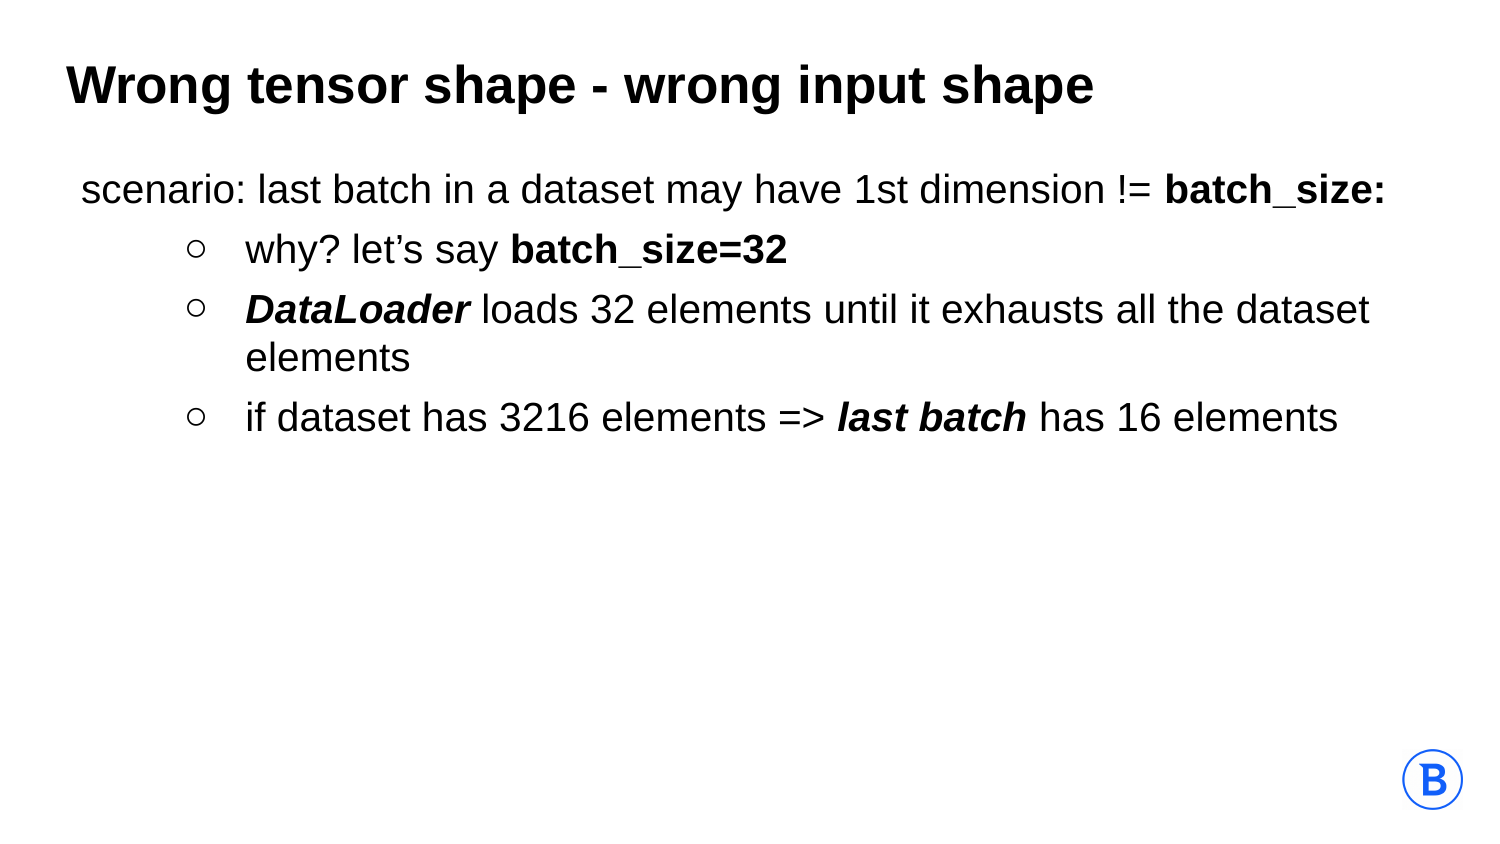

# Wrong tensor shape - wrong input shape
scenario: last batch in a dataset may have 1st dimension != batch_size:
why? let’s say batch_size=32
DataLoader loads 32 elements until it exhausts all the dataset elements
if dataset has 3216 elements => last batch has 16 elements